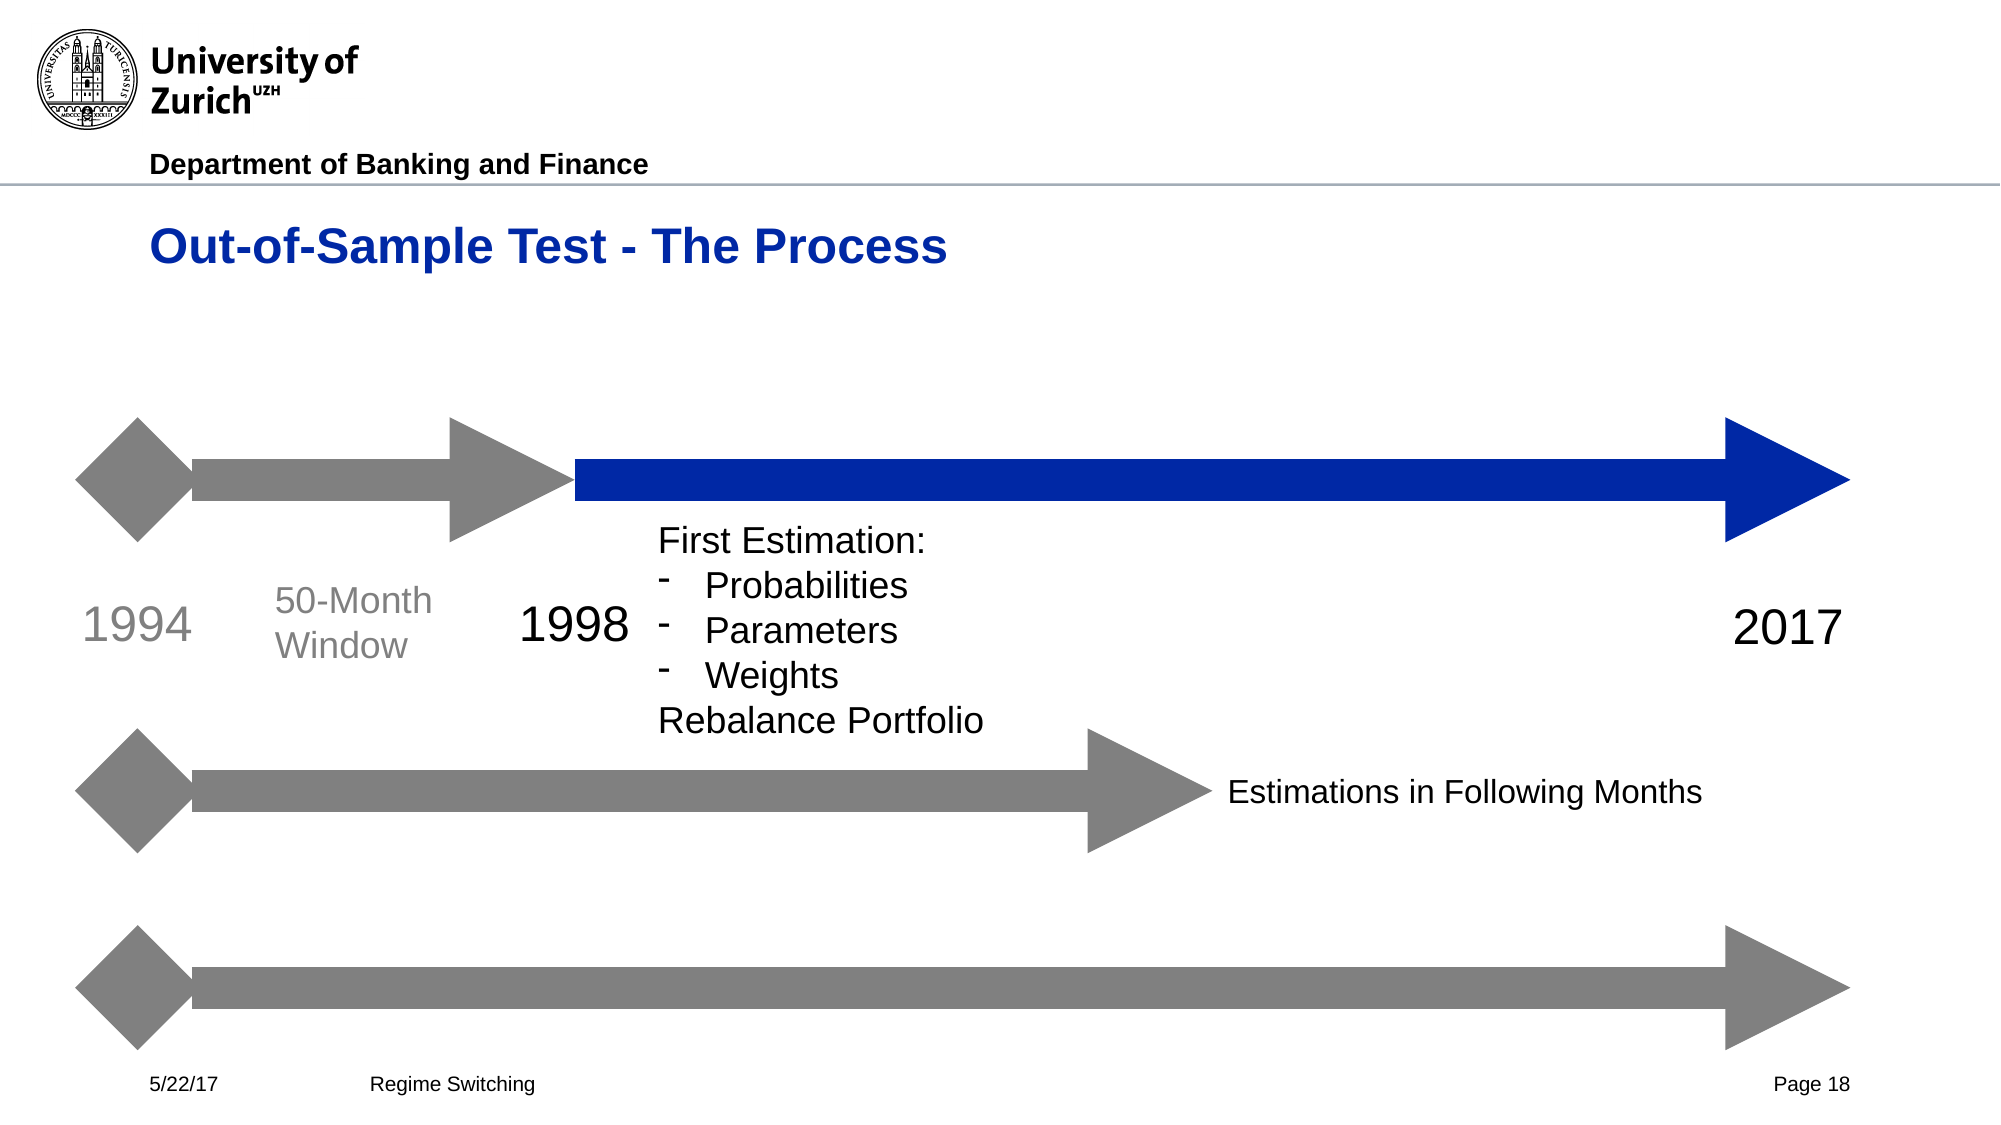

# Out-of-Sample Test - The Process
First Estimation:
Probabilities
Parameters
Weights
Rebalance Portfolio

50-Month
Window
1994
1998
2017
Estimations in Following Months
5/22/17
Regime Switching

Page 18